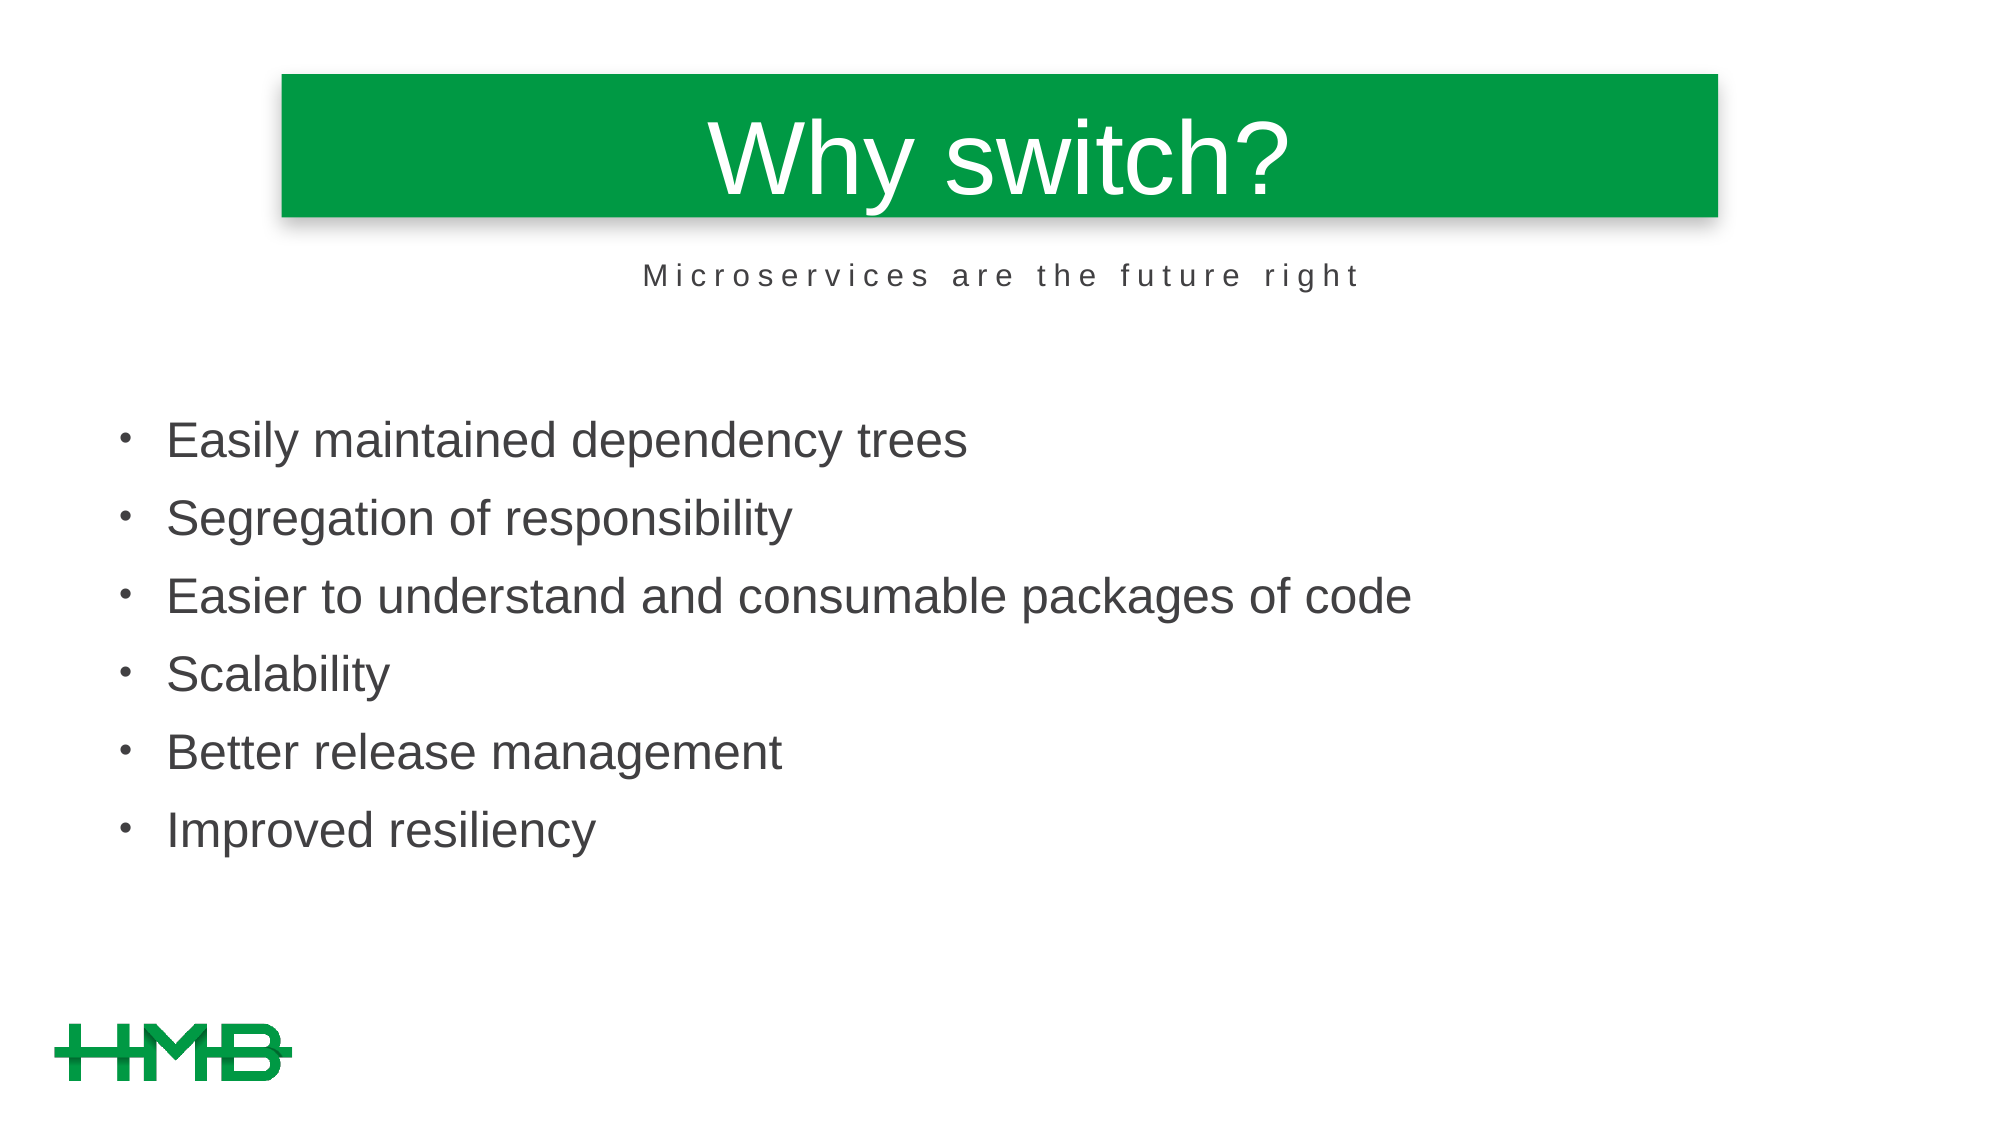

# Why switch?
Microservices are the future right
Easily maintained dependency trees
Segregation of responsibility
Easier to understand and consumable packages of code
Scalability
Better release management
Improved resiliency